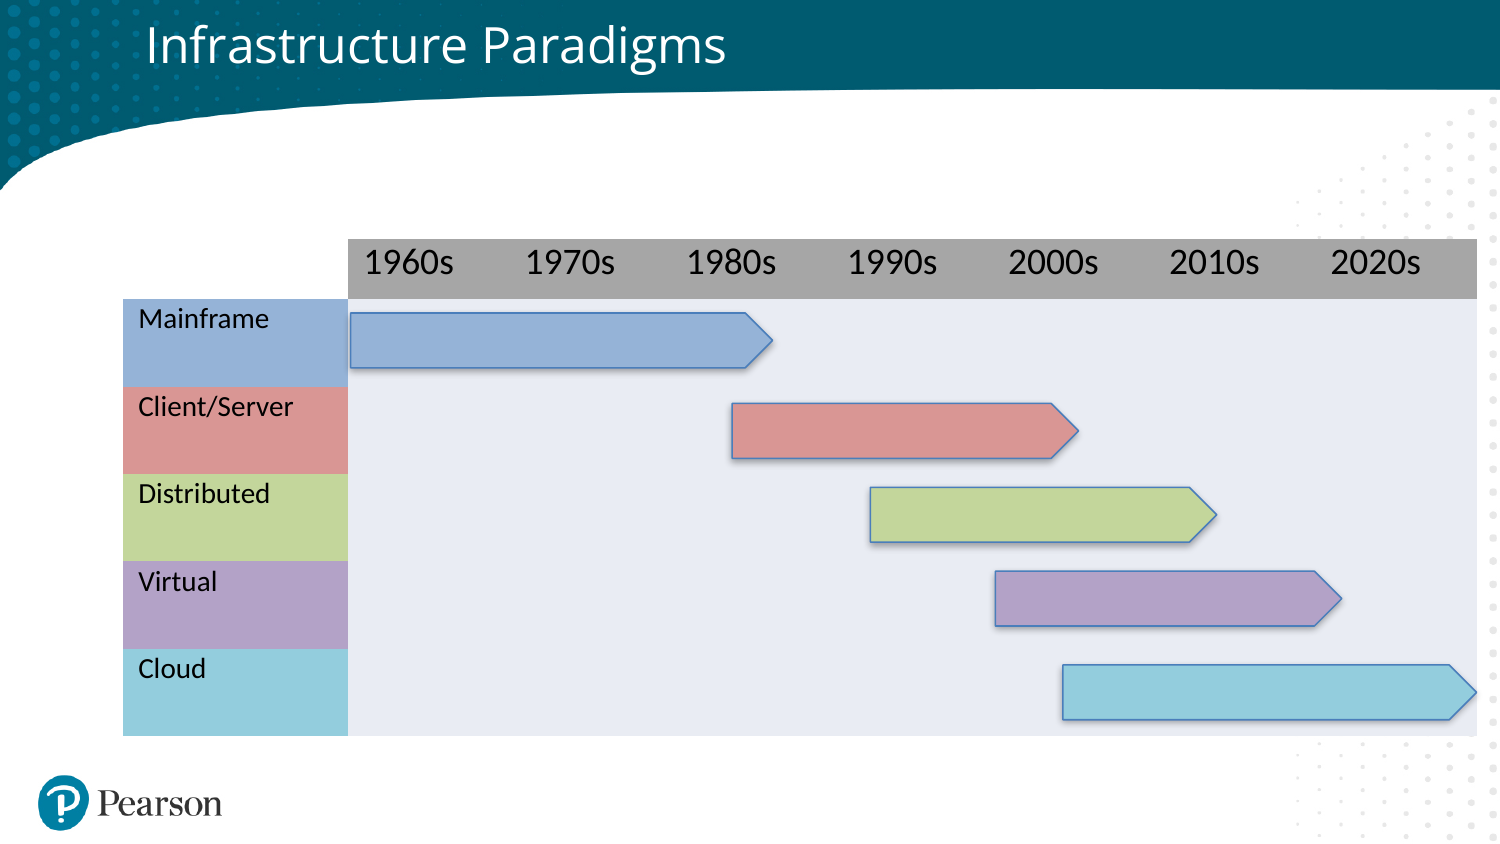

# Infrastructure Paradigms
|  | 1960s | 1970s | 1980s | 1990s | 2000s | 2010s | 2020s |
| --- | --- | --- | --- | --- | --- | --- | --- |
| Mainframe |  |  |  |  |  |  |  |
| Client/Server |  |  |  |  |  |  |  |
| Distributed |  |  |  |  |  |  |  |
| Virtual |  |  |  |  |  |  |  |
| Cloud |  |  |  |  |  |  |  |